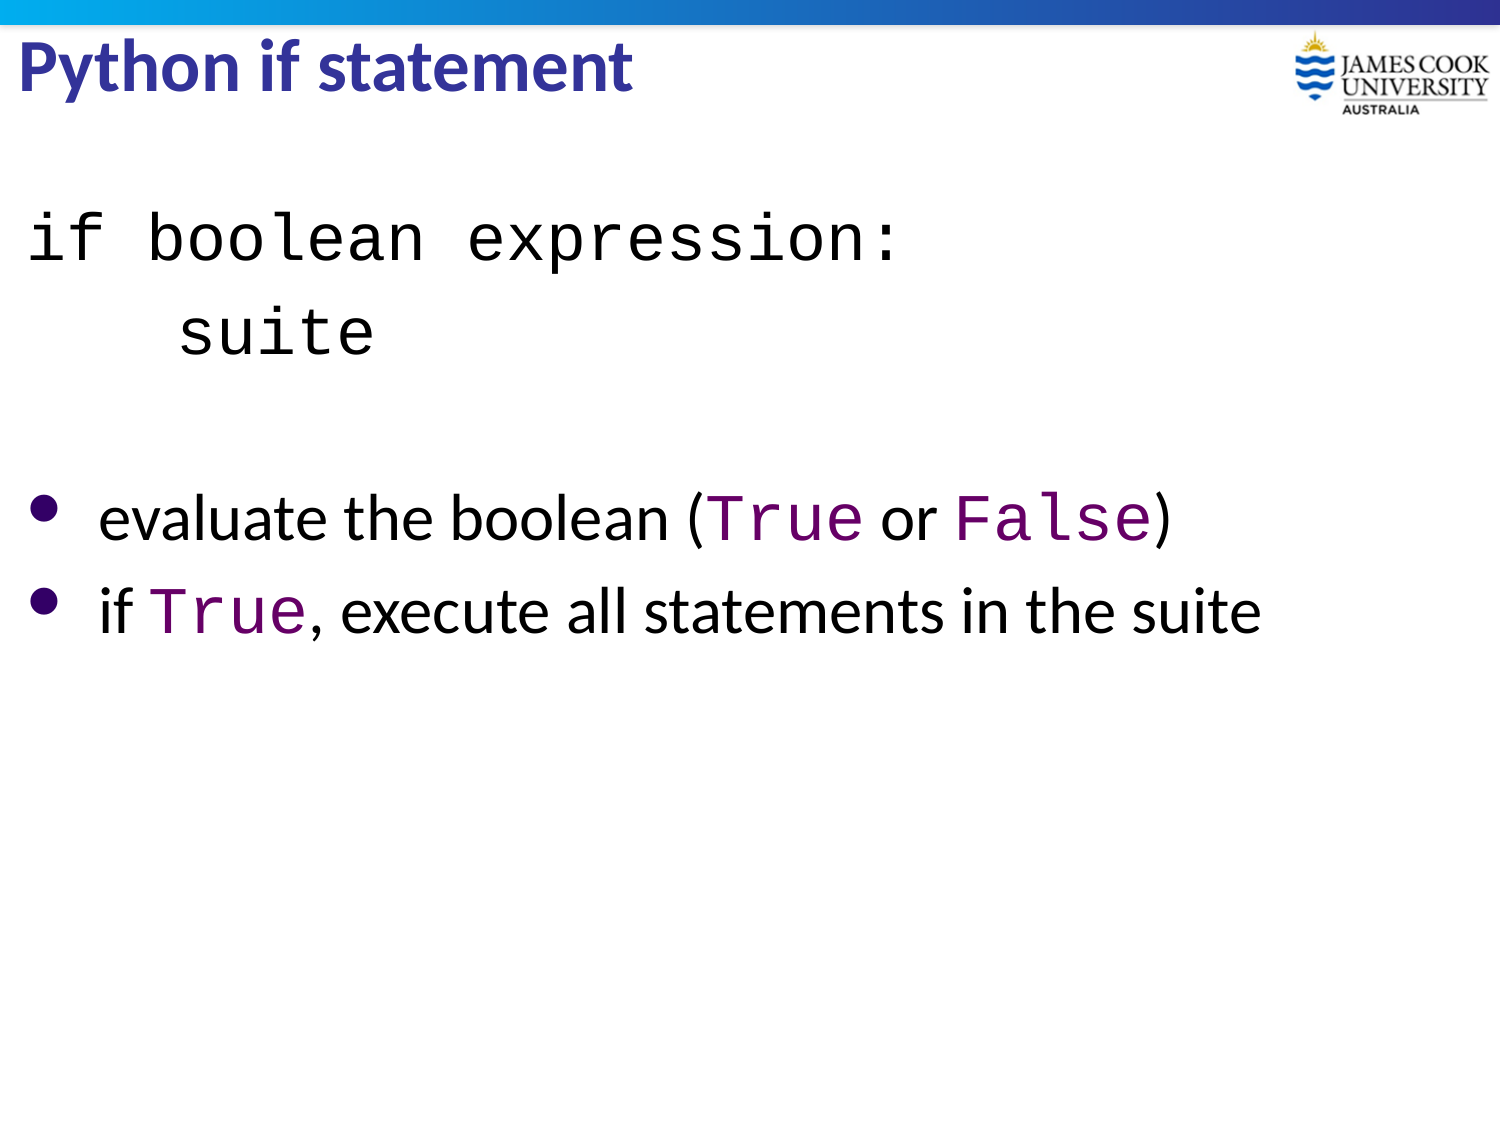

# Python if statement
if boolean expression:
	suite

 evaluate the boolean (True or False)
 if True, execute all statements in the suite